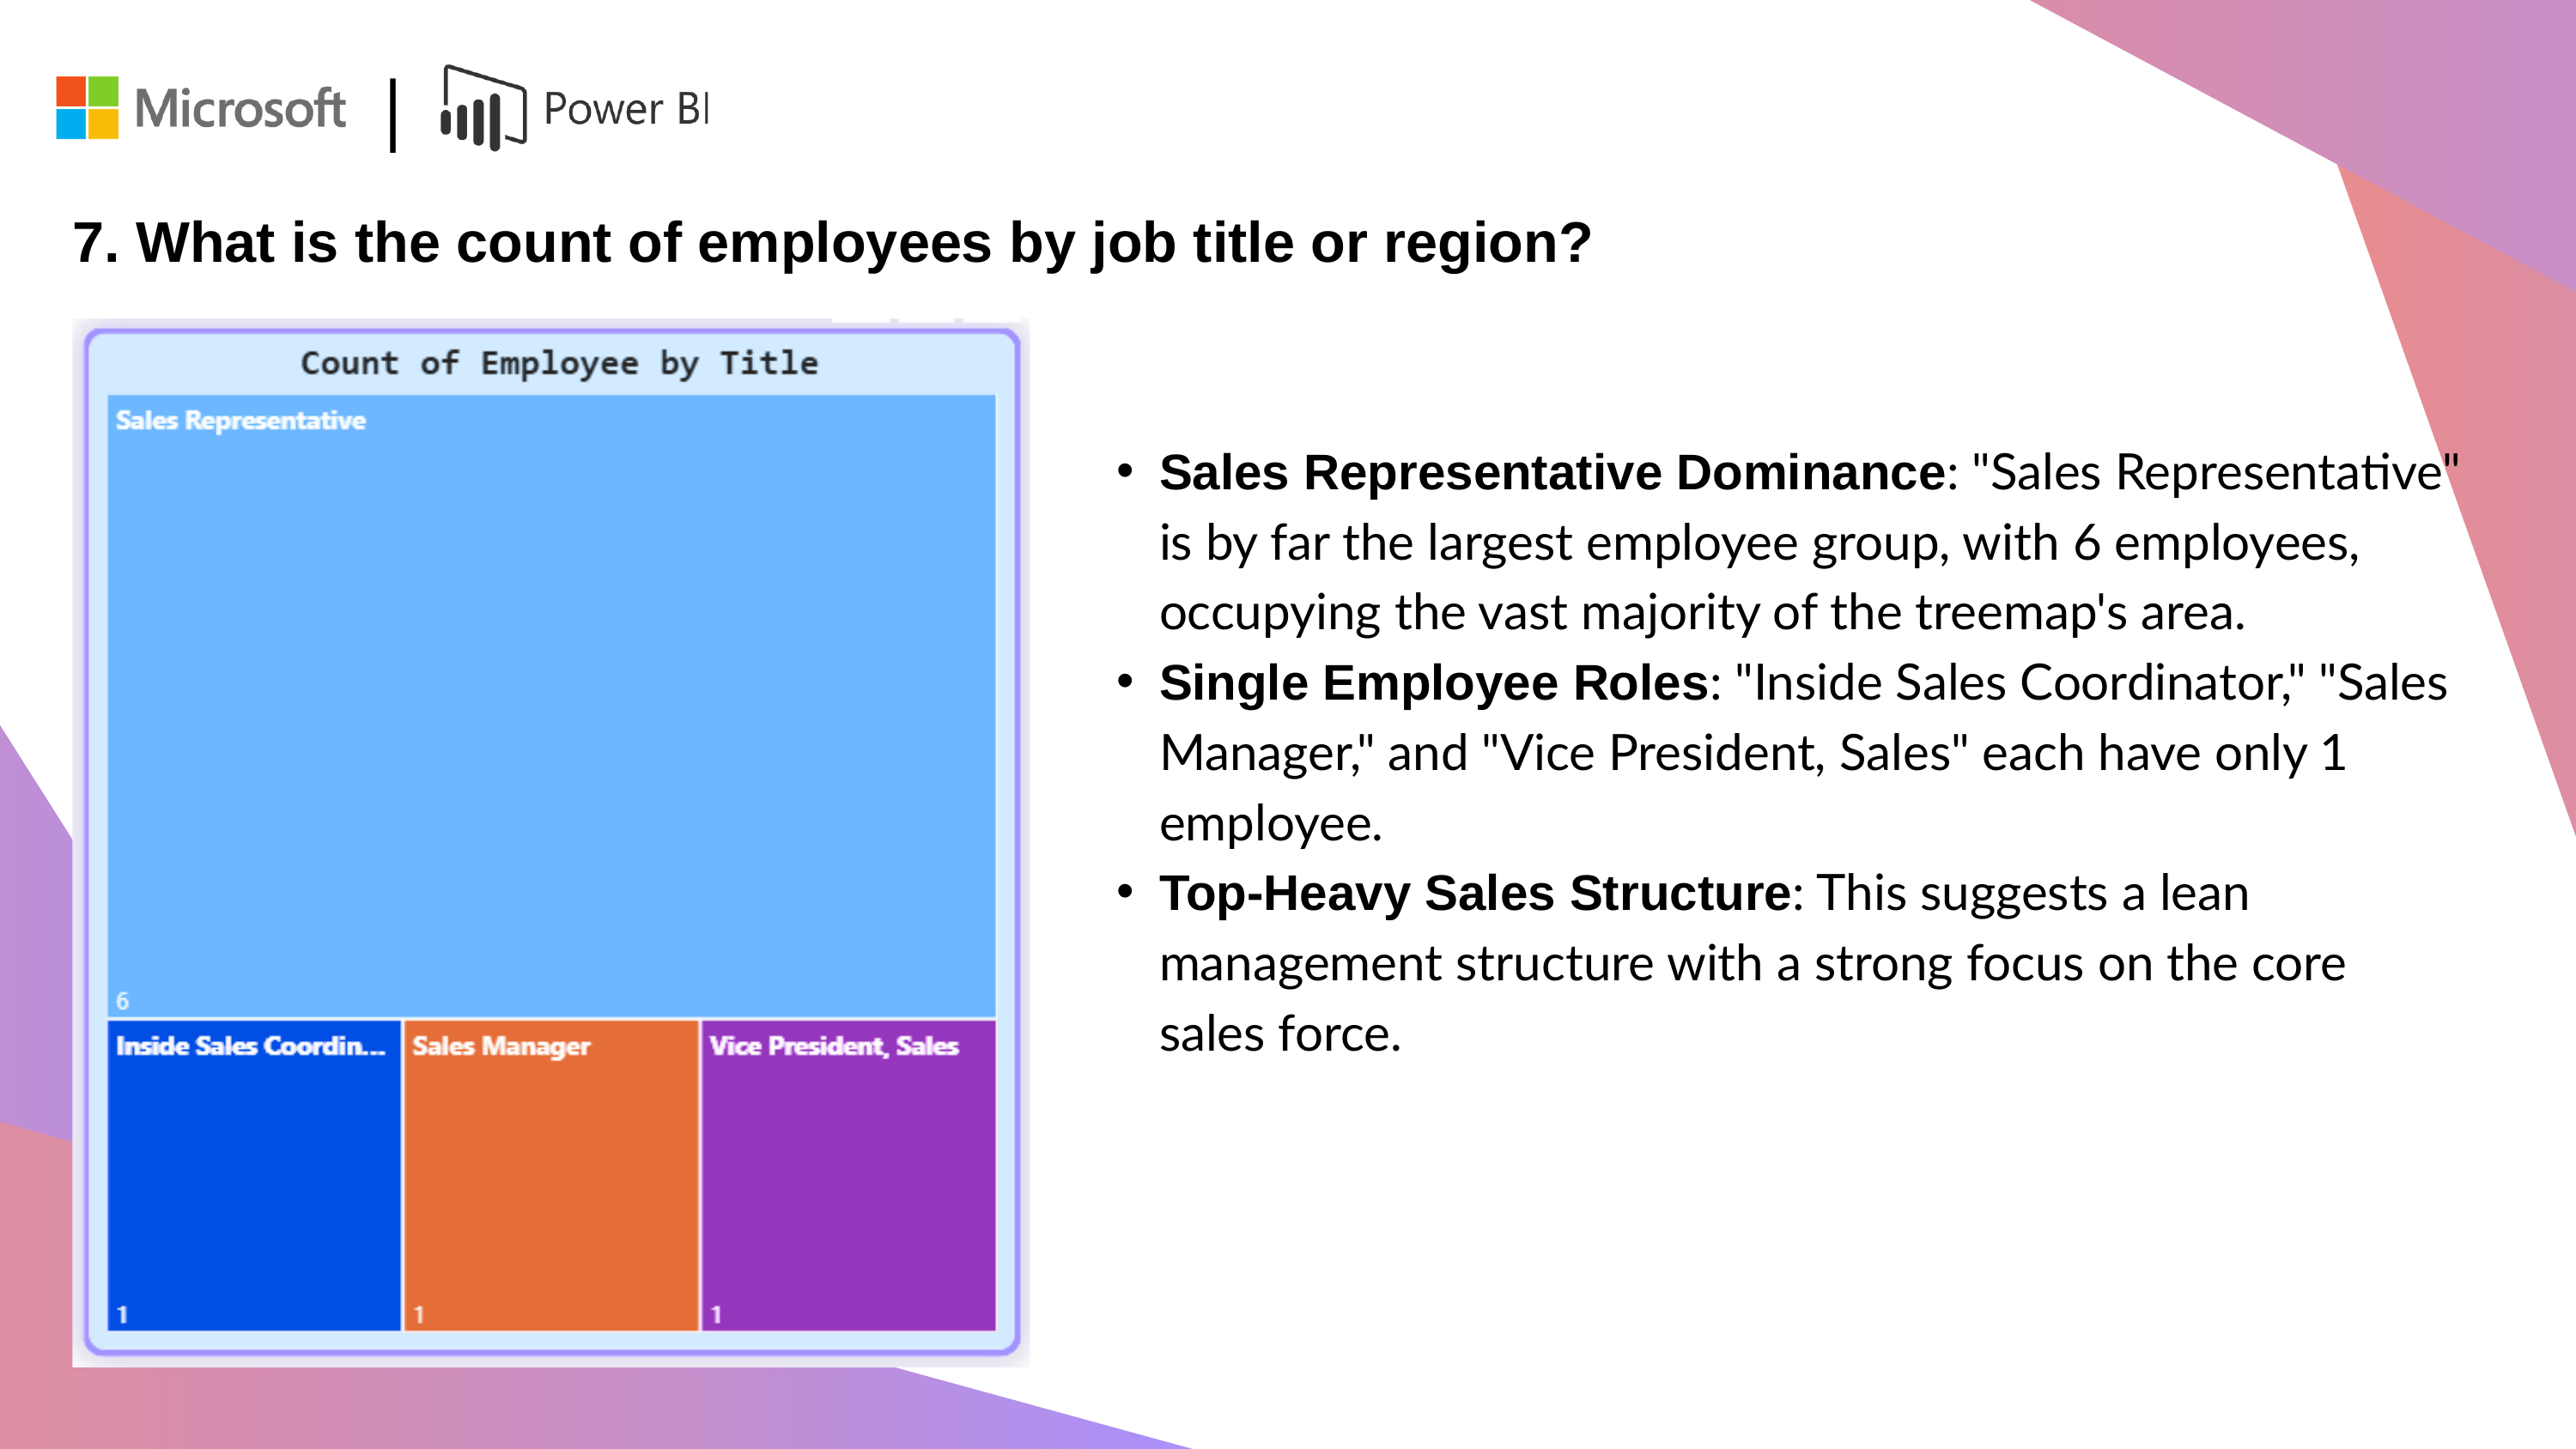

|

7. What is the count of employees by job title or region?

Sales Representative Dominance: "Sales Representative" is by far the largest employee group, with 6 employees, occupying the vast majority of the treemap's area.
Single Employee Roles: "Inside Sales Coordinator," "Sales Manager," and "Vice President, Sales" each have only 1 employee.
Top-Heavy Sales Structure: This suggests a lean management structure with a strong focus on the core sales force.